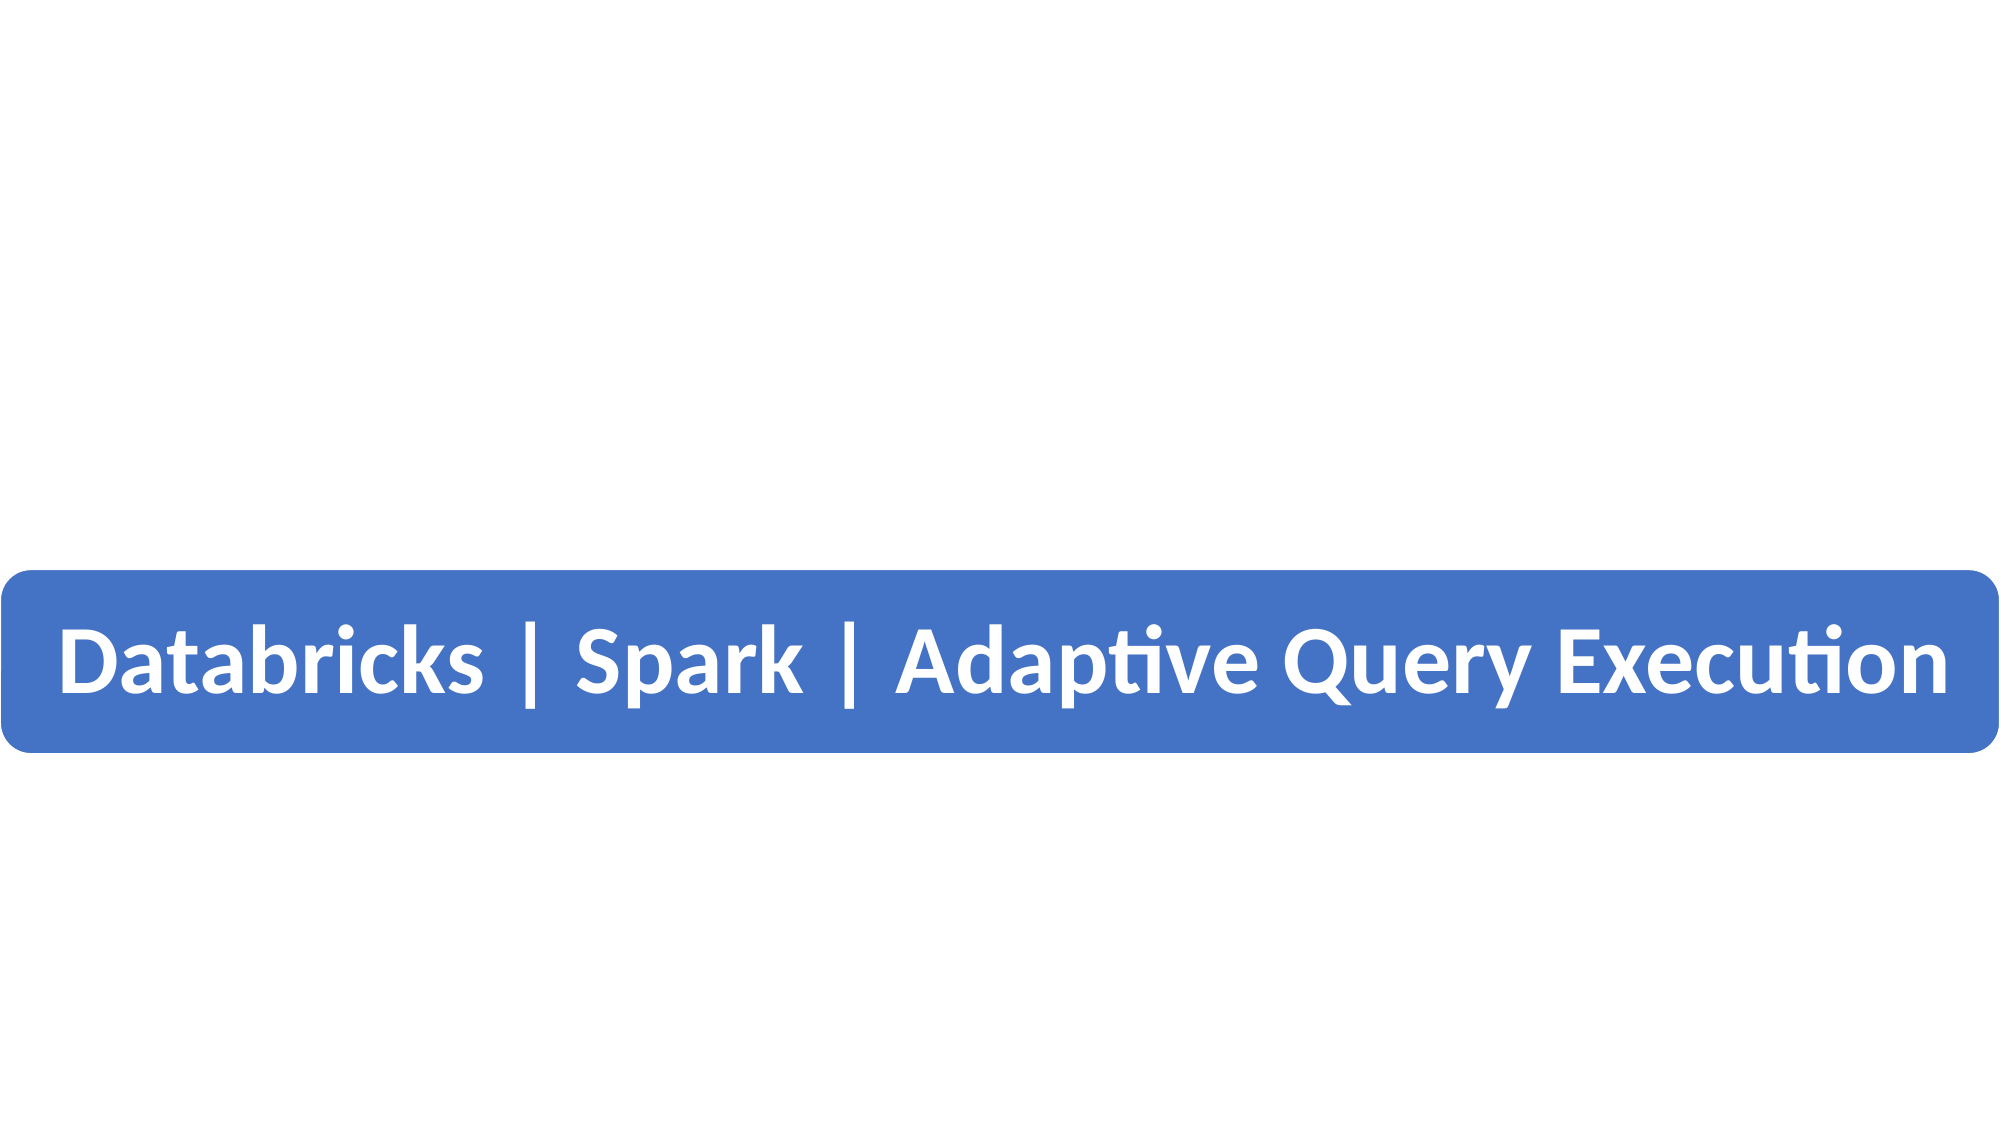

Databricks | Spark | Adaptive Query Execution